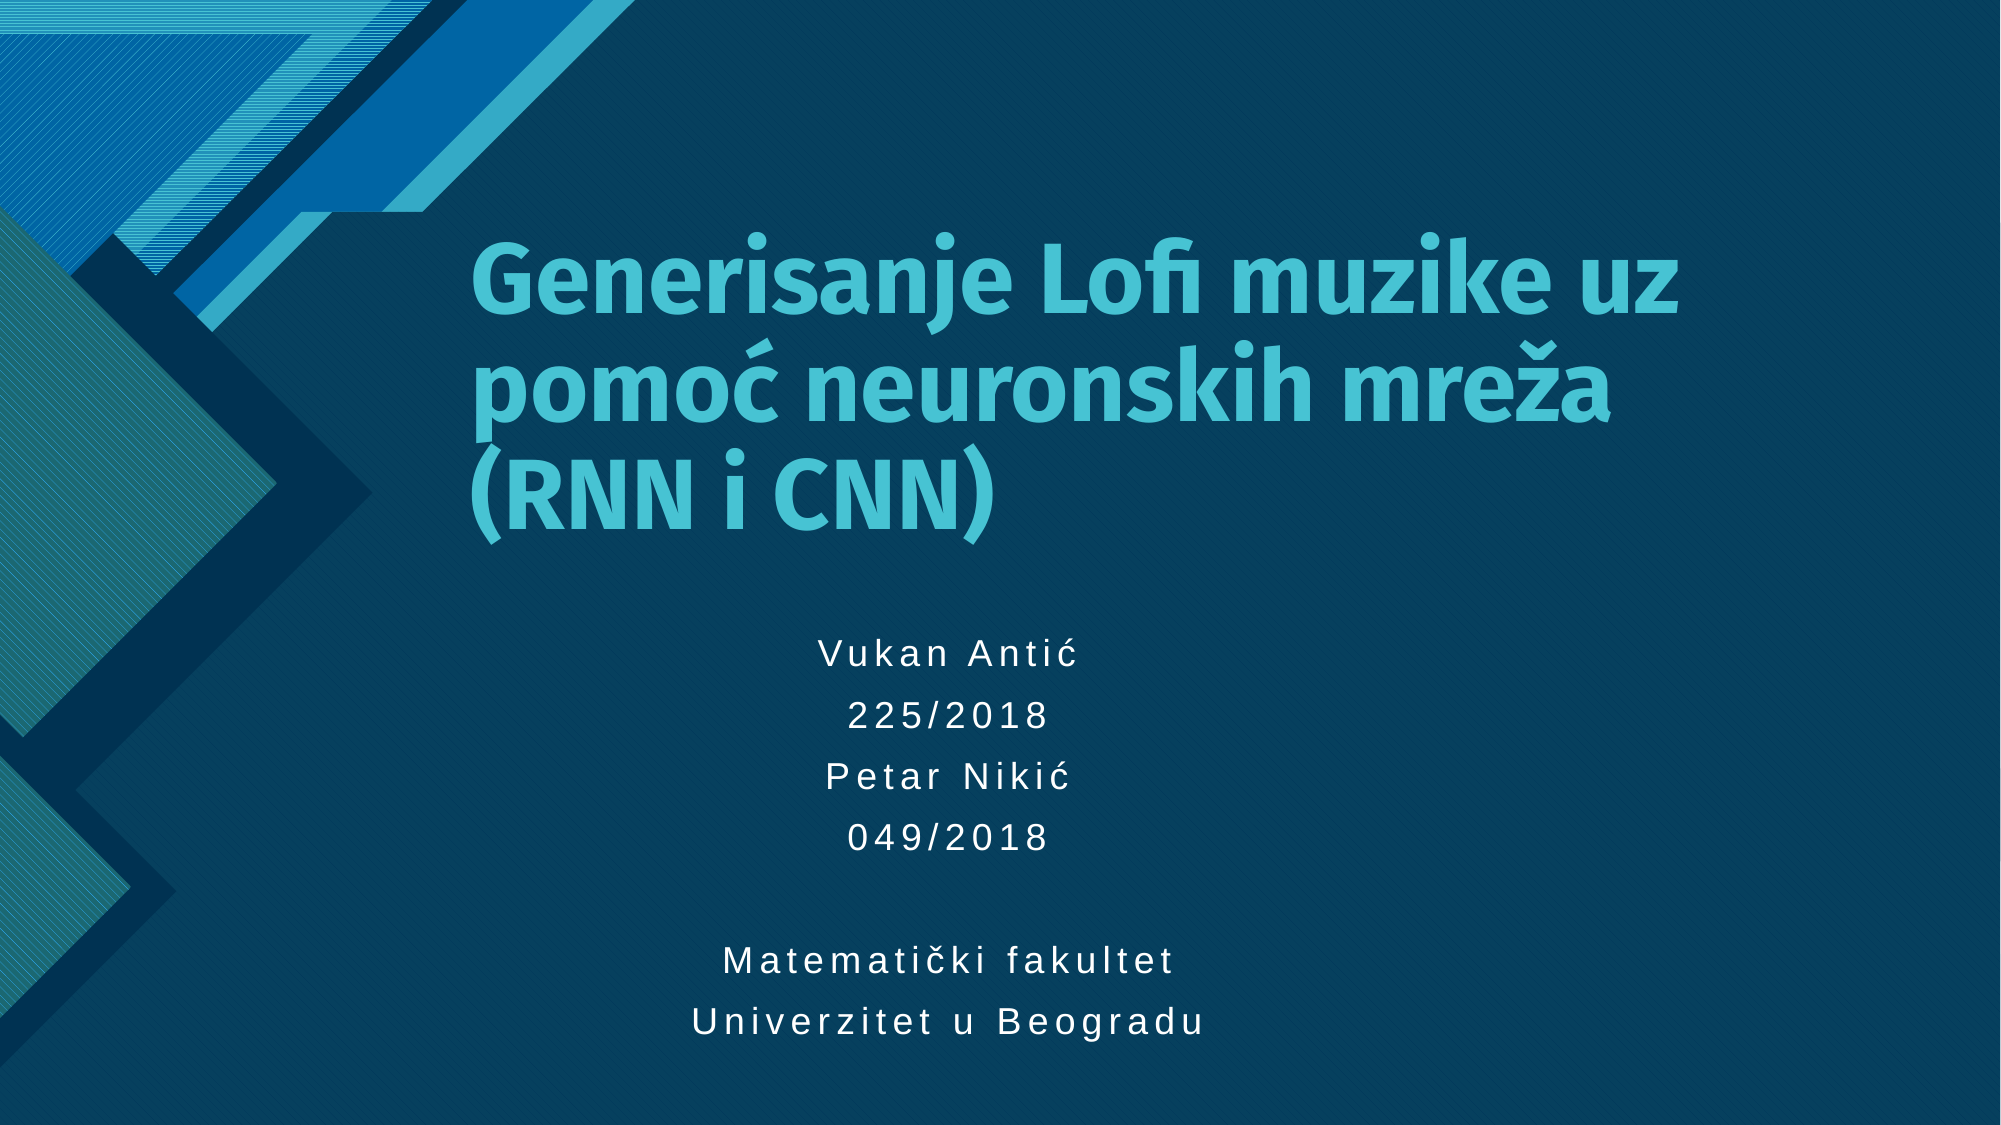

# Generisanje Lofi muzike uz pomoć neuronskih mreža (RNN i CNN)
Vukan Antić
225/2018
Petar Nikić
049/2018

Matematički fakultet
Univerzitet u Beogradu